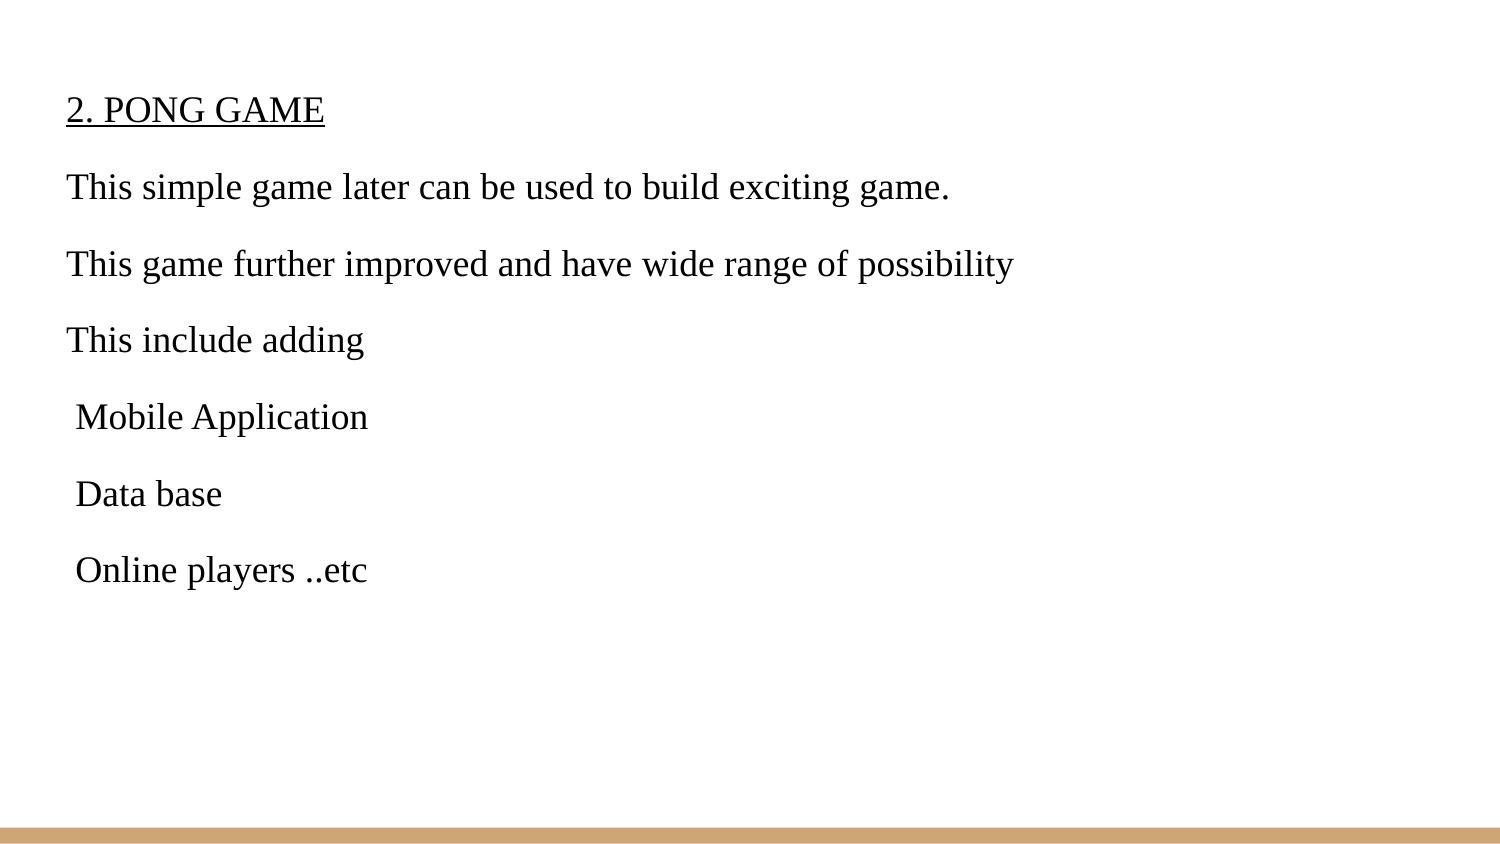

2. PONG GAME
This simple game later can be used to build exciting game.
This game further improved and have wide range of possibility
This include adding
 Mobile Application
 Data base
 Online players ..etc